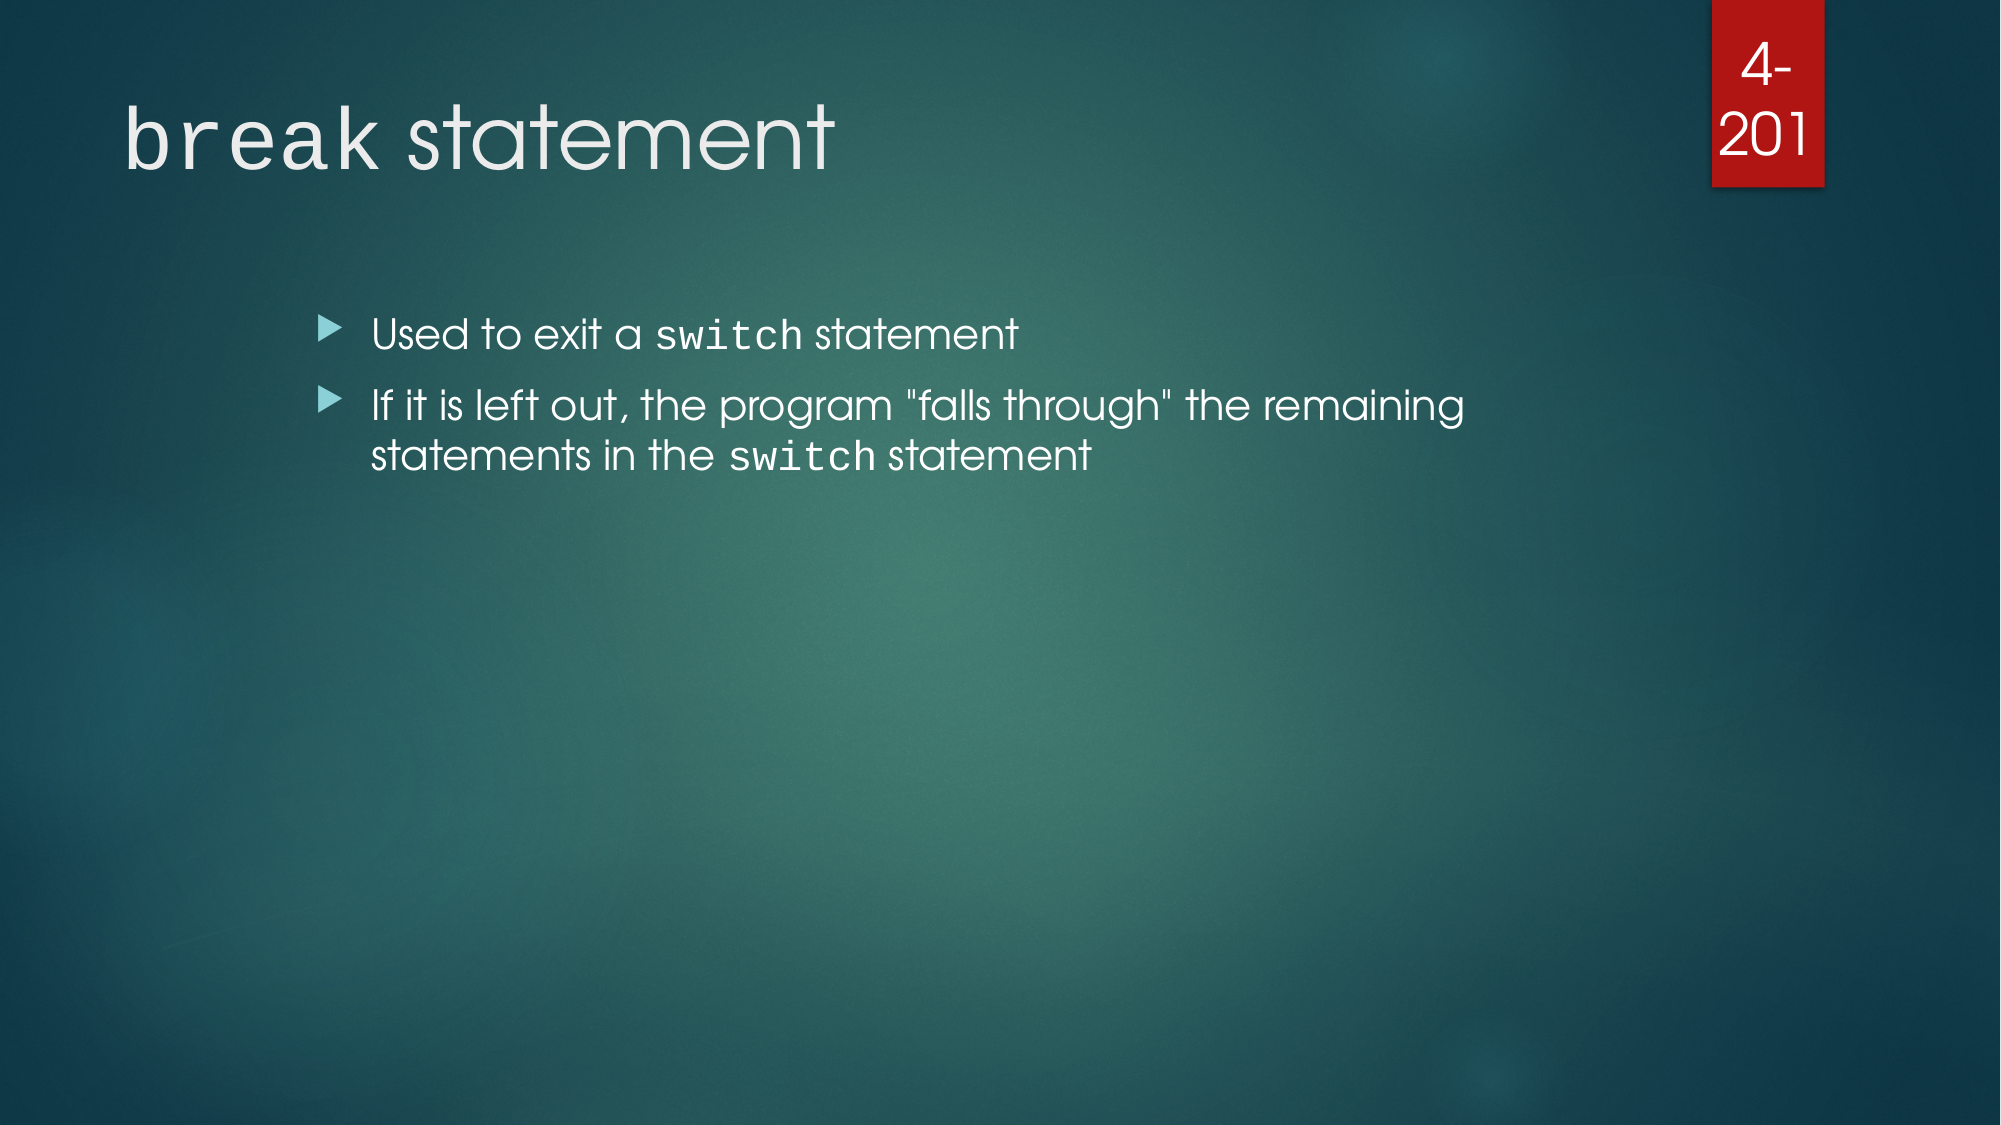

# break statement
4-201
Used to exit a switch statement
If it is left out, the program "falls through" the remaining statements in the switch statement